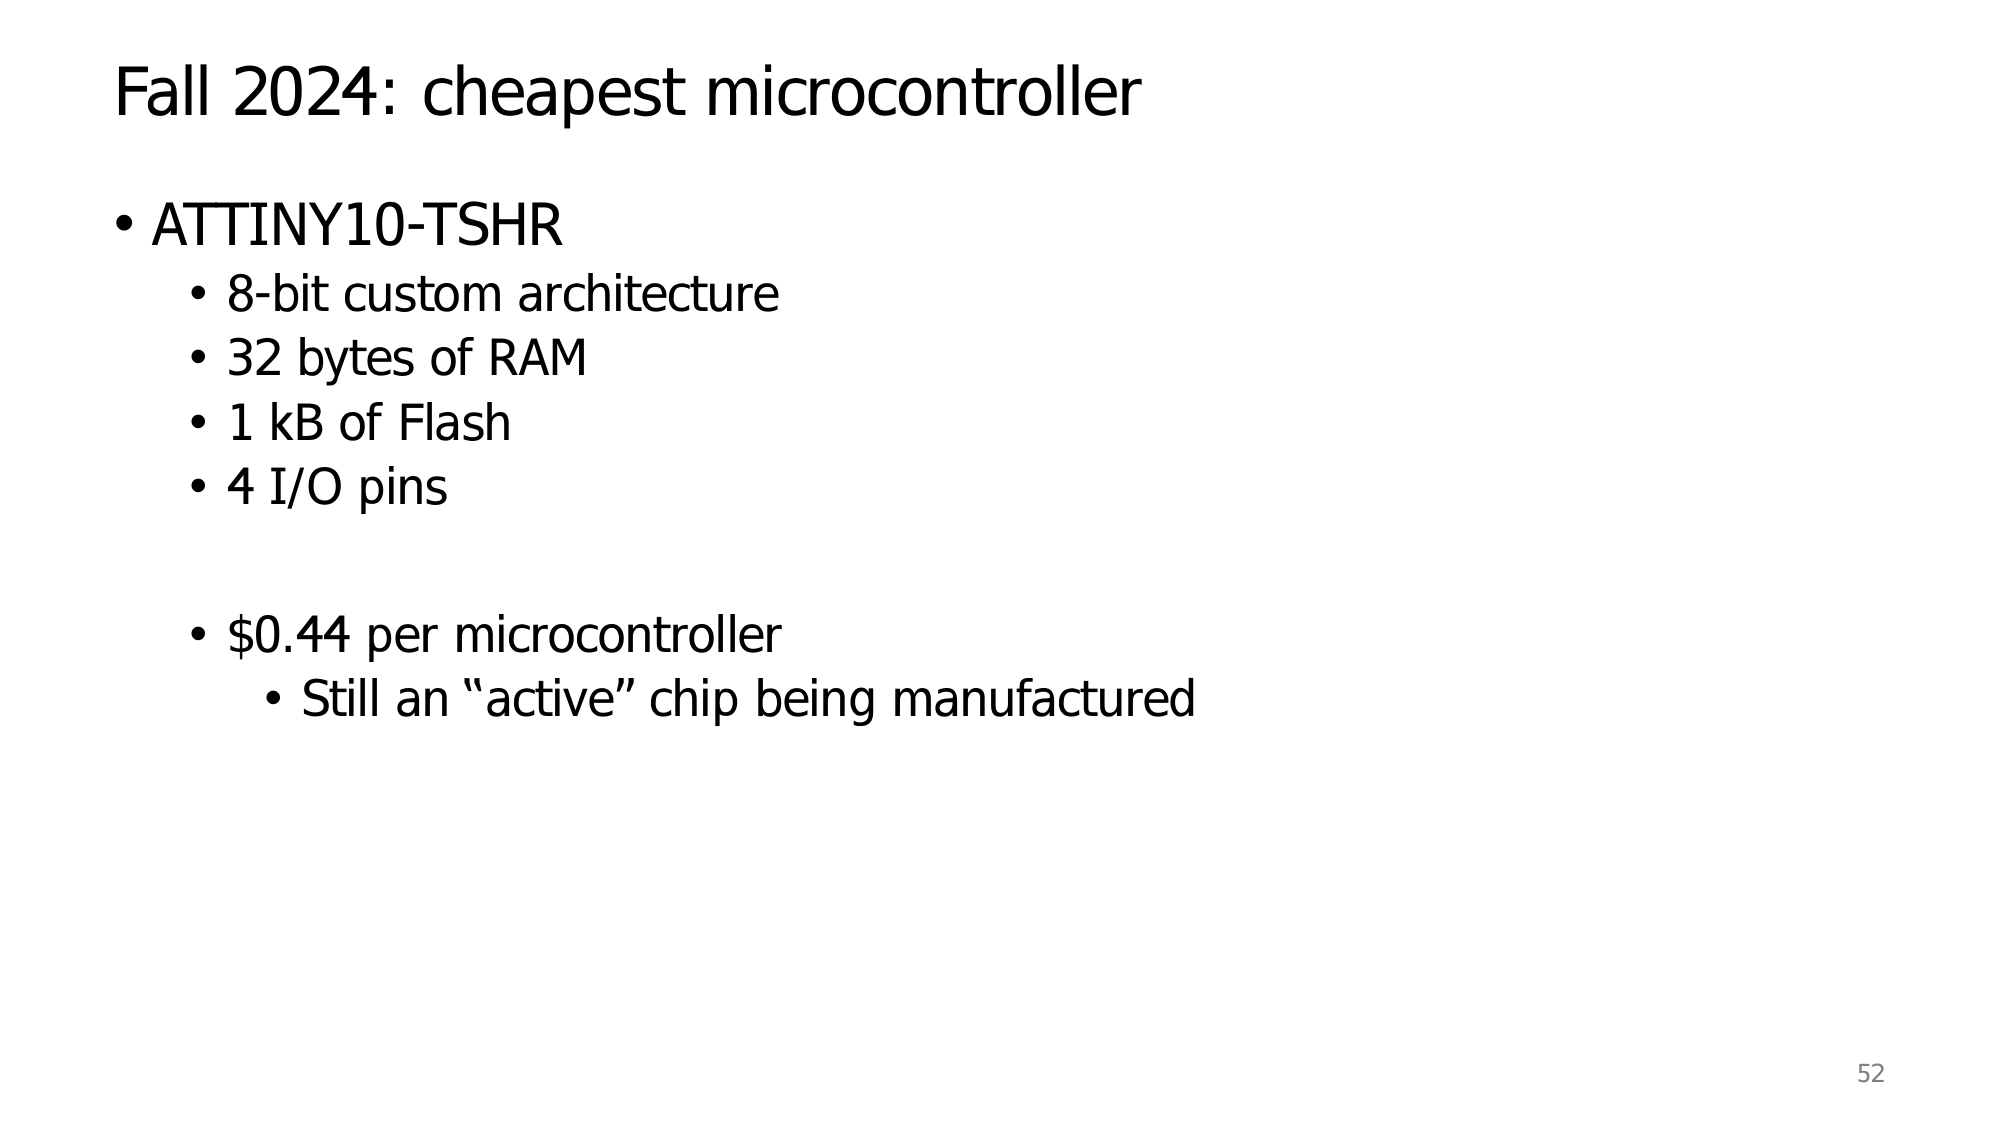

# Fall 2024: cheapest microcontroller
ATTINY10-TSHR
8-bit custom architecture
32 bytes of RAM
1 kB of Flash
4 I/O pins

$0.44 per microcontroller
Still an “active” chip being manufactured
52